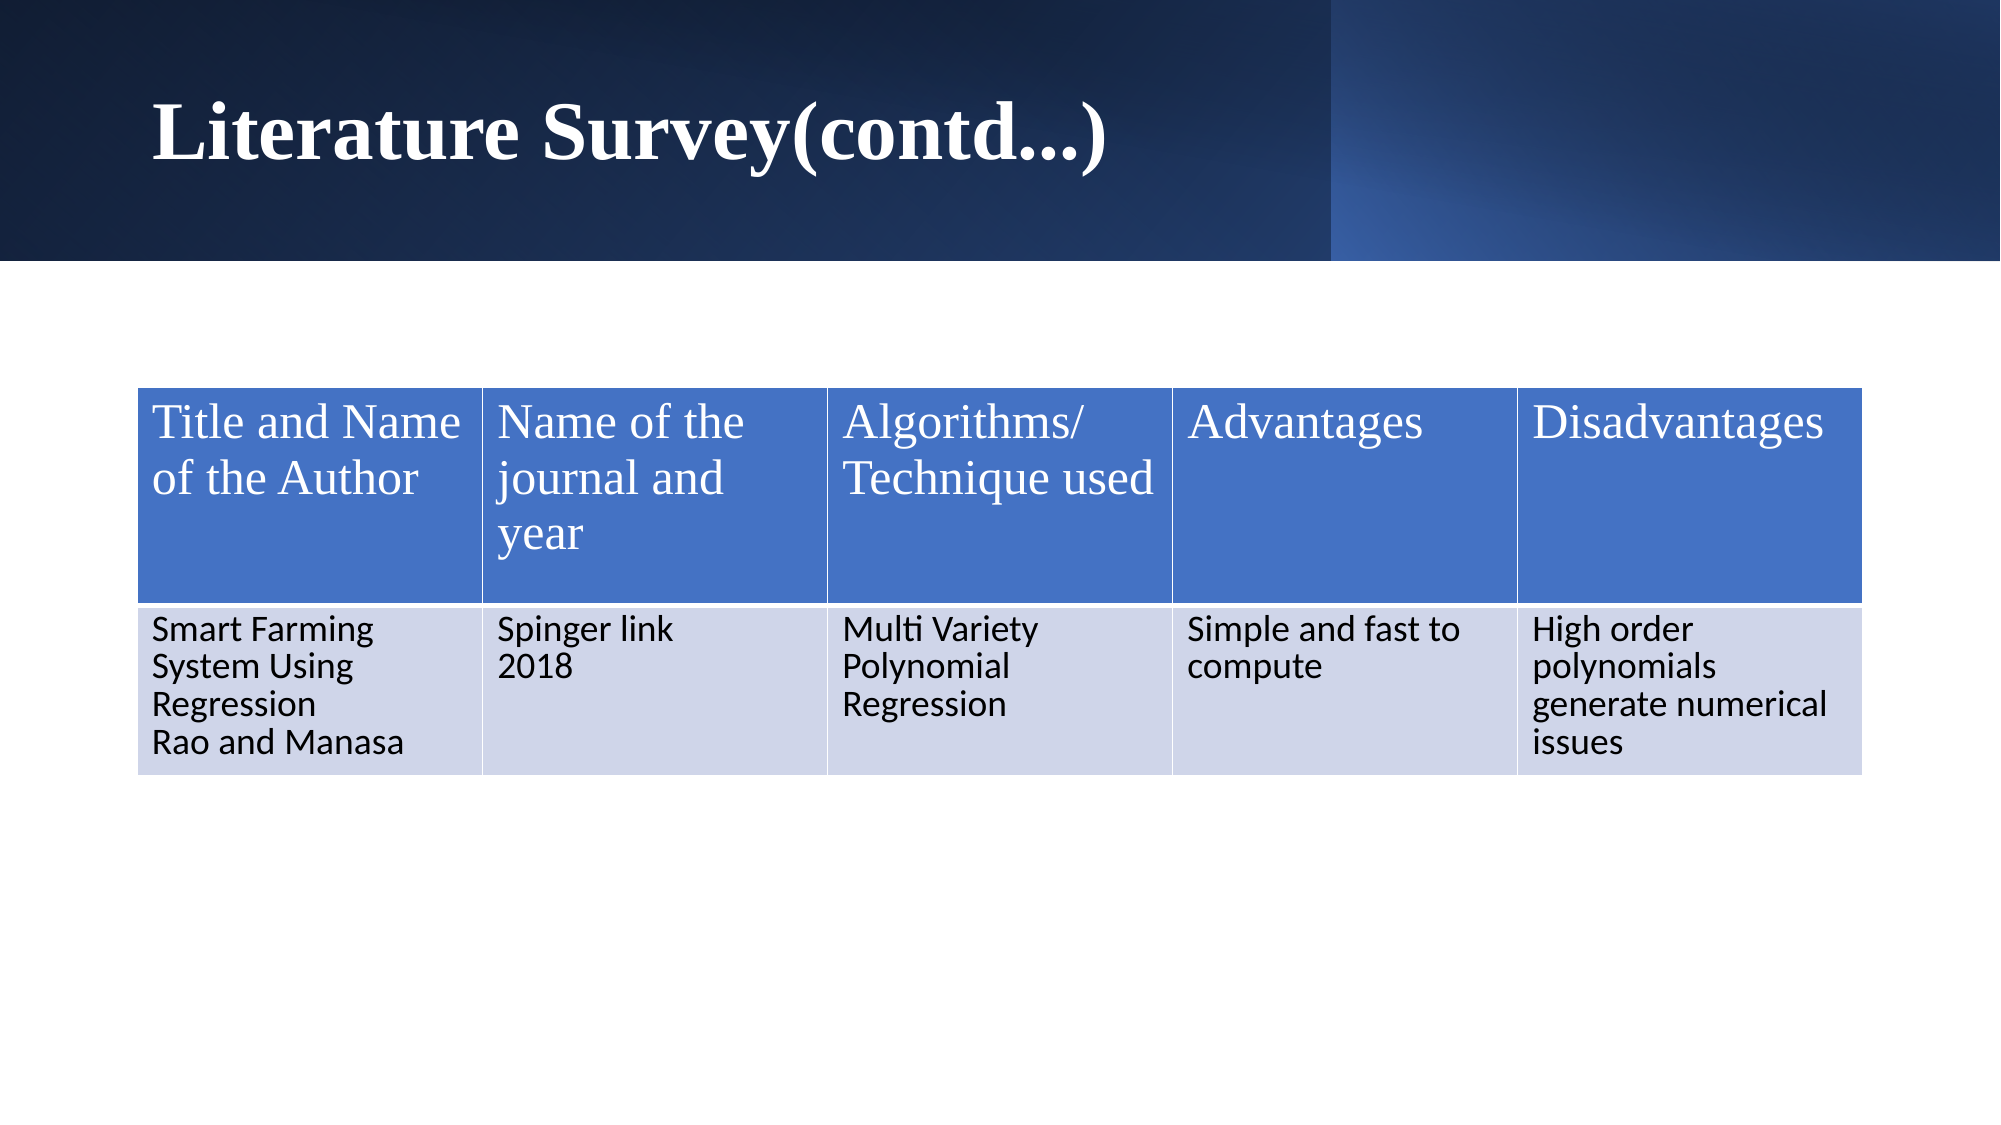

# Literature Survey(contd...)
| Title and Name of the Author | Name of the journal and year | Algorithms/Technique used | Advantages | Disadvantages |
| --- | --- | --- | --- | --- |
| Smart Farming System Using Regression Rao and Manasa | Spinger link 2018 | Multi Variety Polynomial Regression | Simple and fast to compute | High order polynomials generate numerical issues |